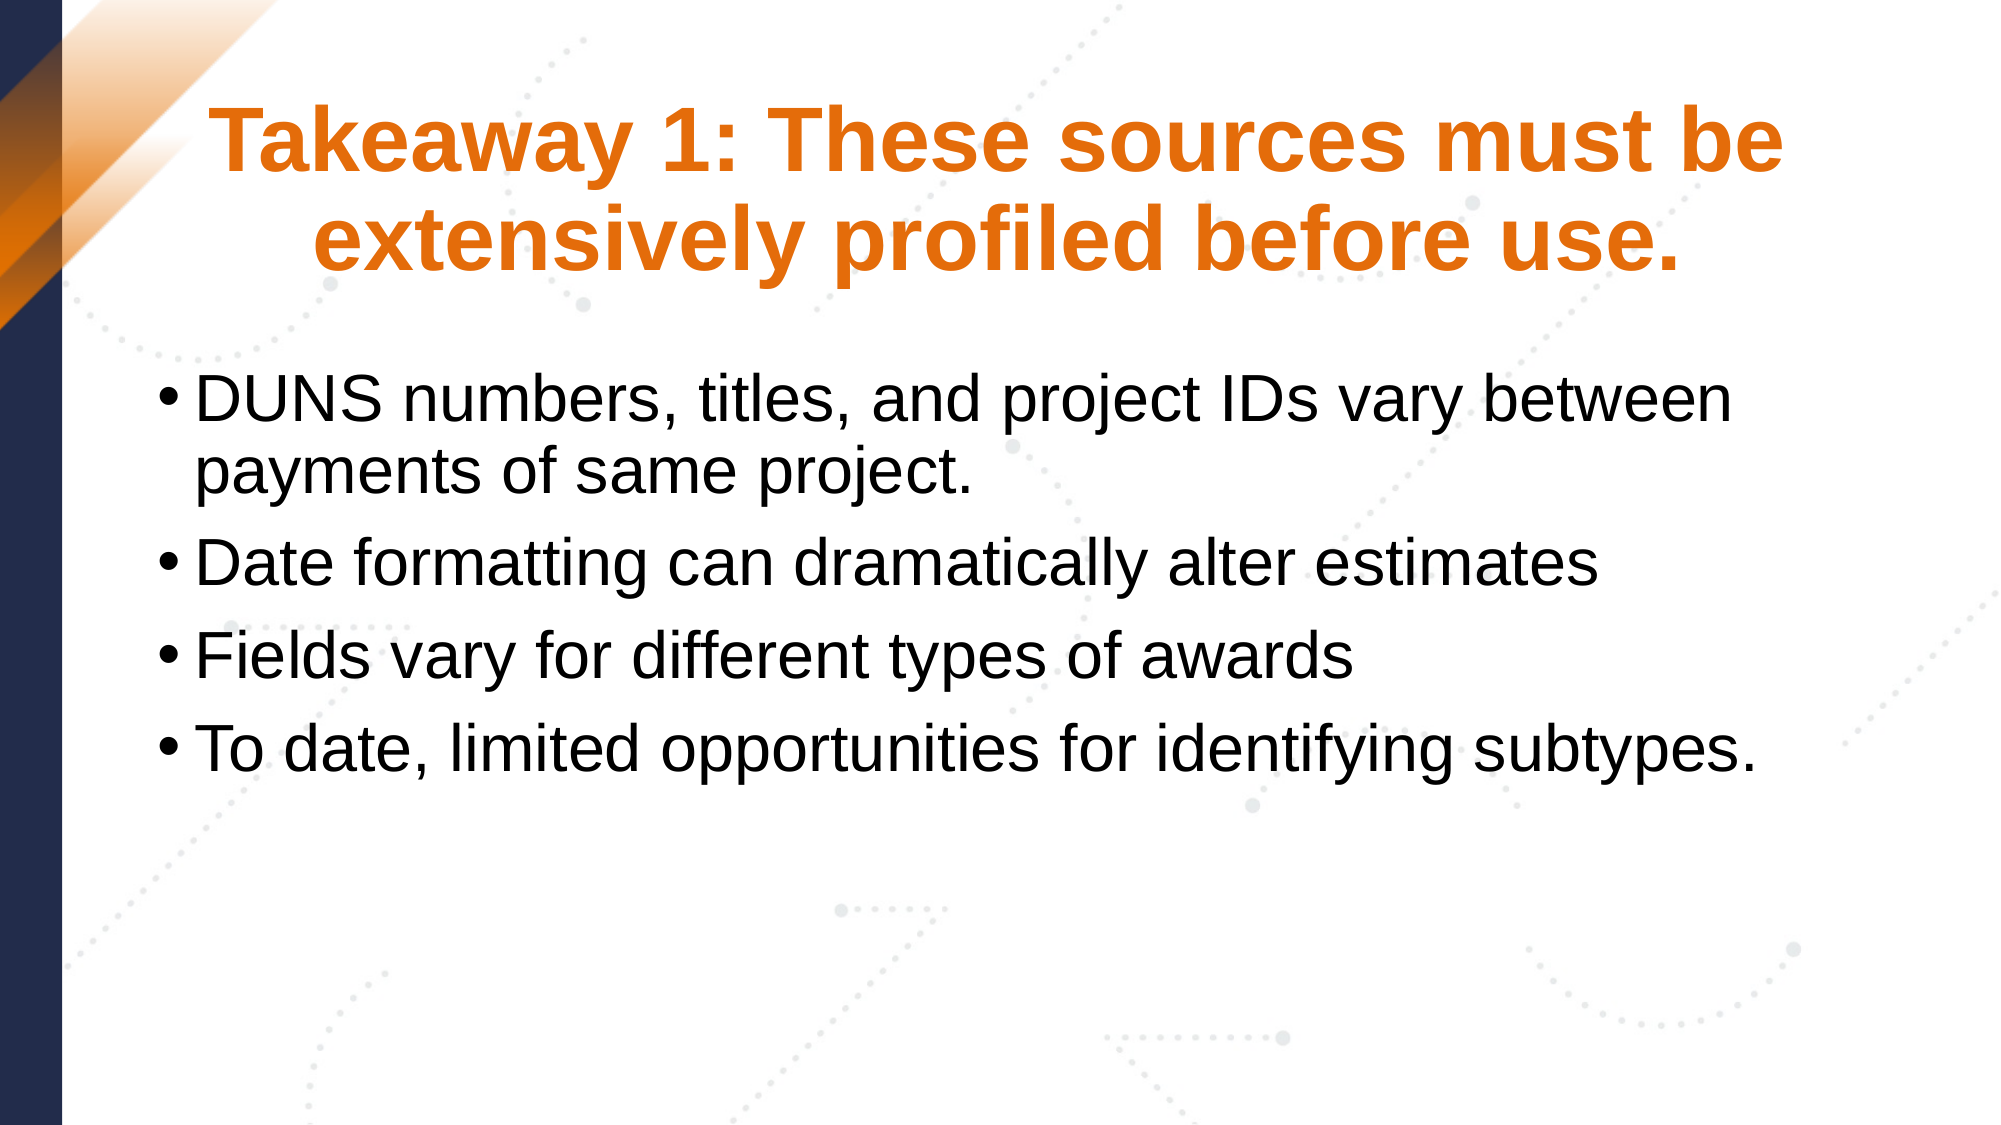

# Takeaway 1: These sources must be extensively profiled before use.
DUNS numbers, titles, and project IDs vary between payments of same project.
Date formatting can dramatically alter estimates
Fields vary for different types of awards
To date, limited opportunities for identifying subtypes.